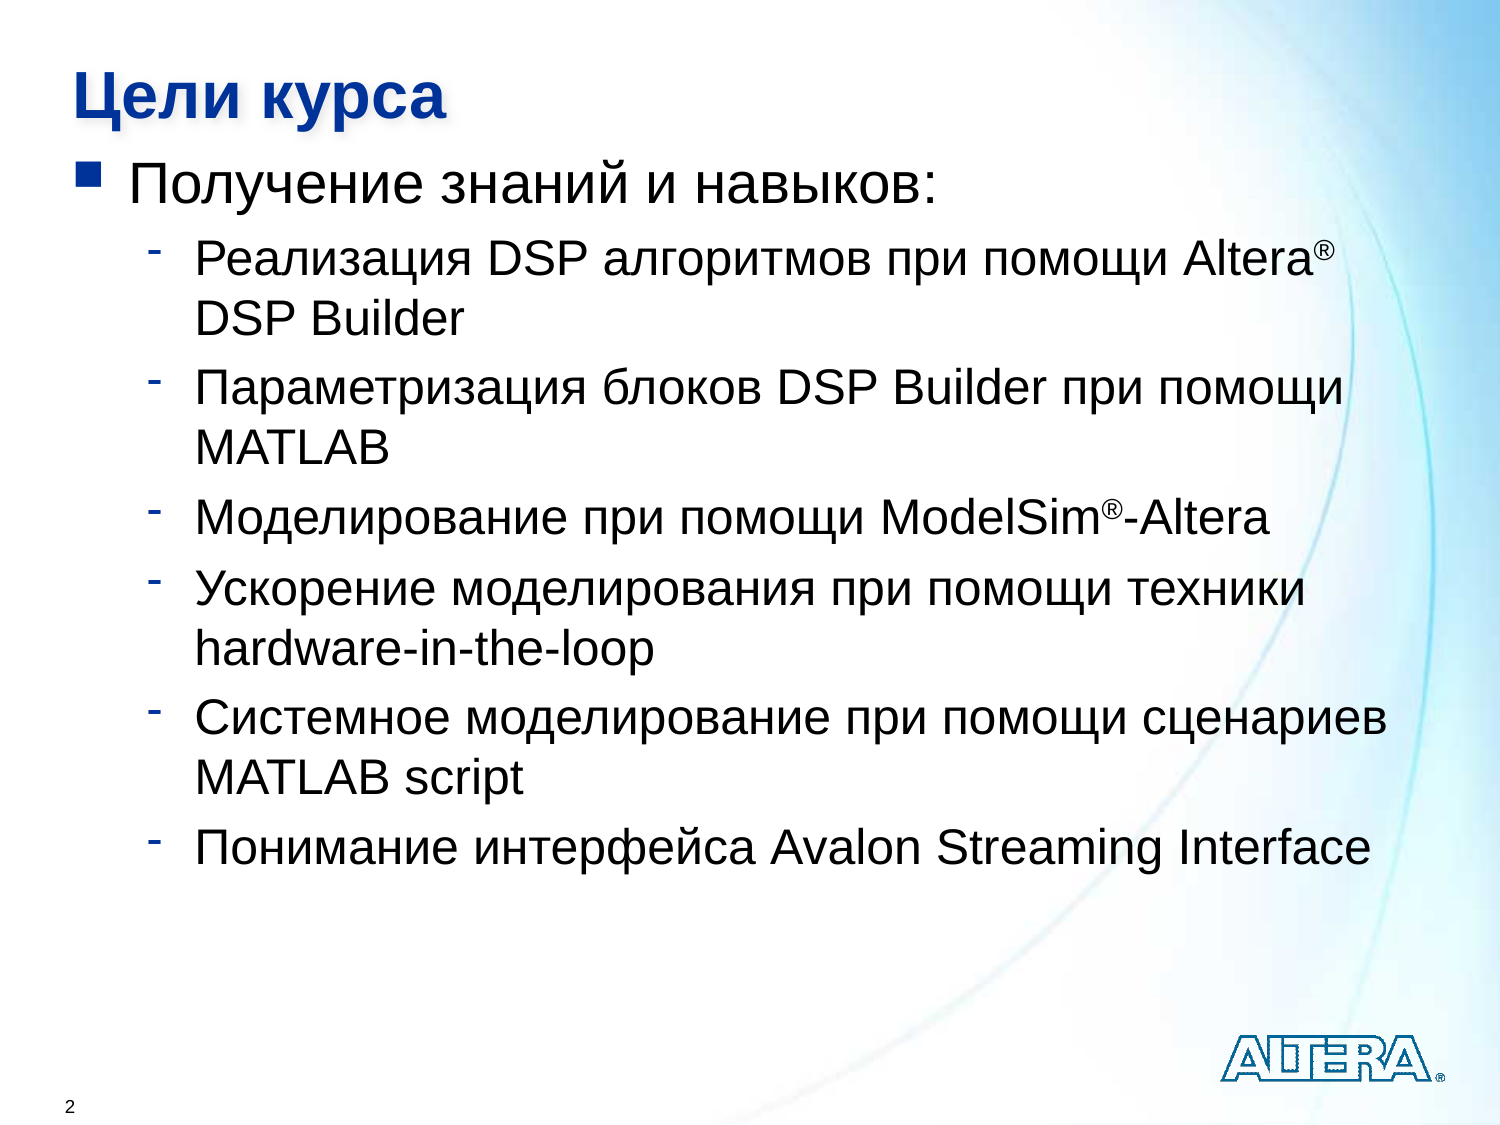

Цели курса
Получение знаний и навыков:
Реализация DSP алгоритмов при помощи Altera® DSP Builder
Параметризация блоков DSP Builder при помощи MATLAB
Моделирование при помощи ModelSim®-Altera
Ускорение моделирования при помощи техники hardware-in-the-loop
Системное моделирование при помощи сценариев MATLAB script
Понимание интерфейса Avalon Streaming Interface